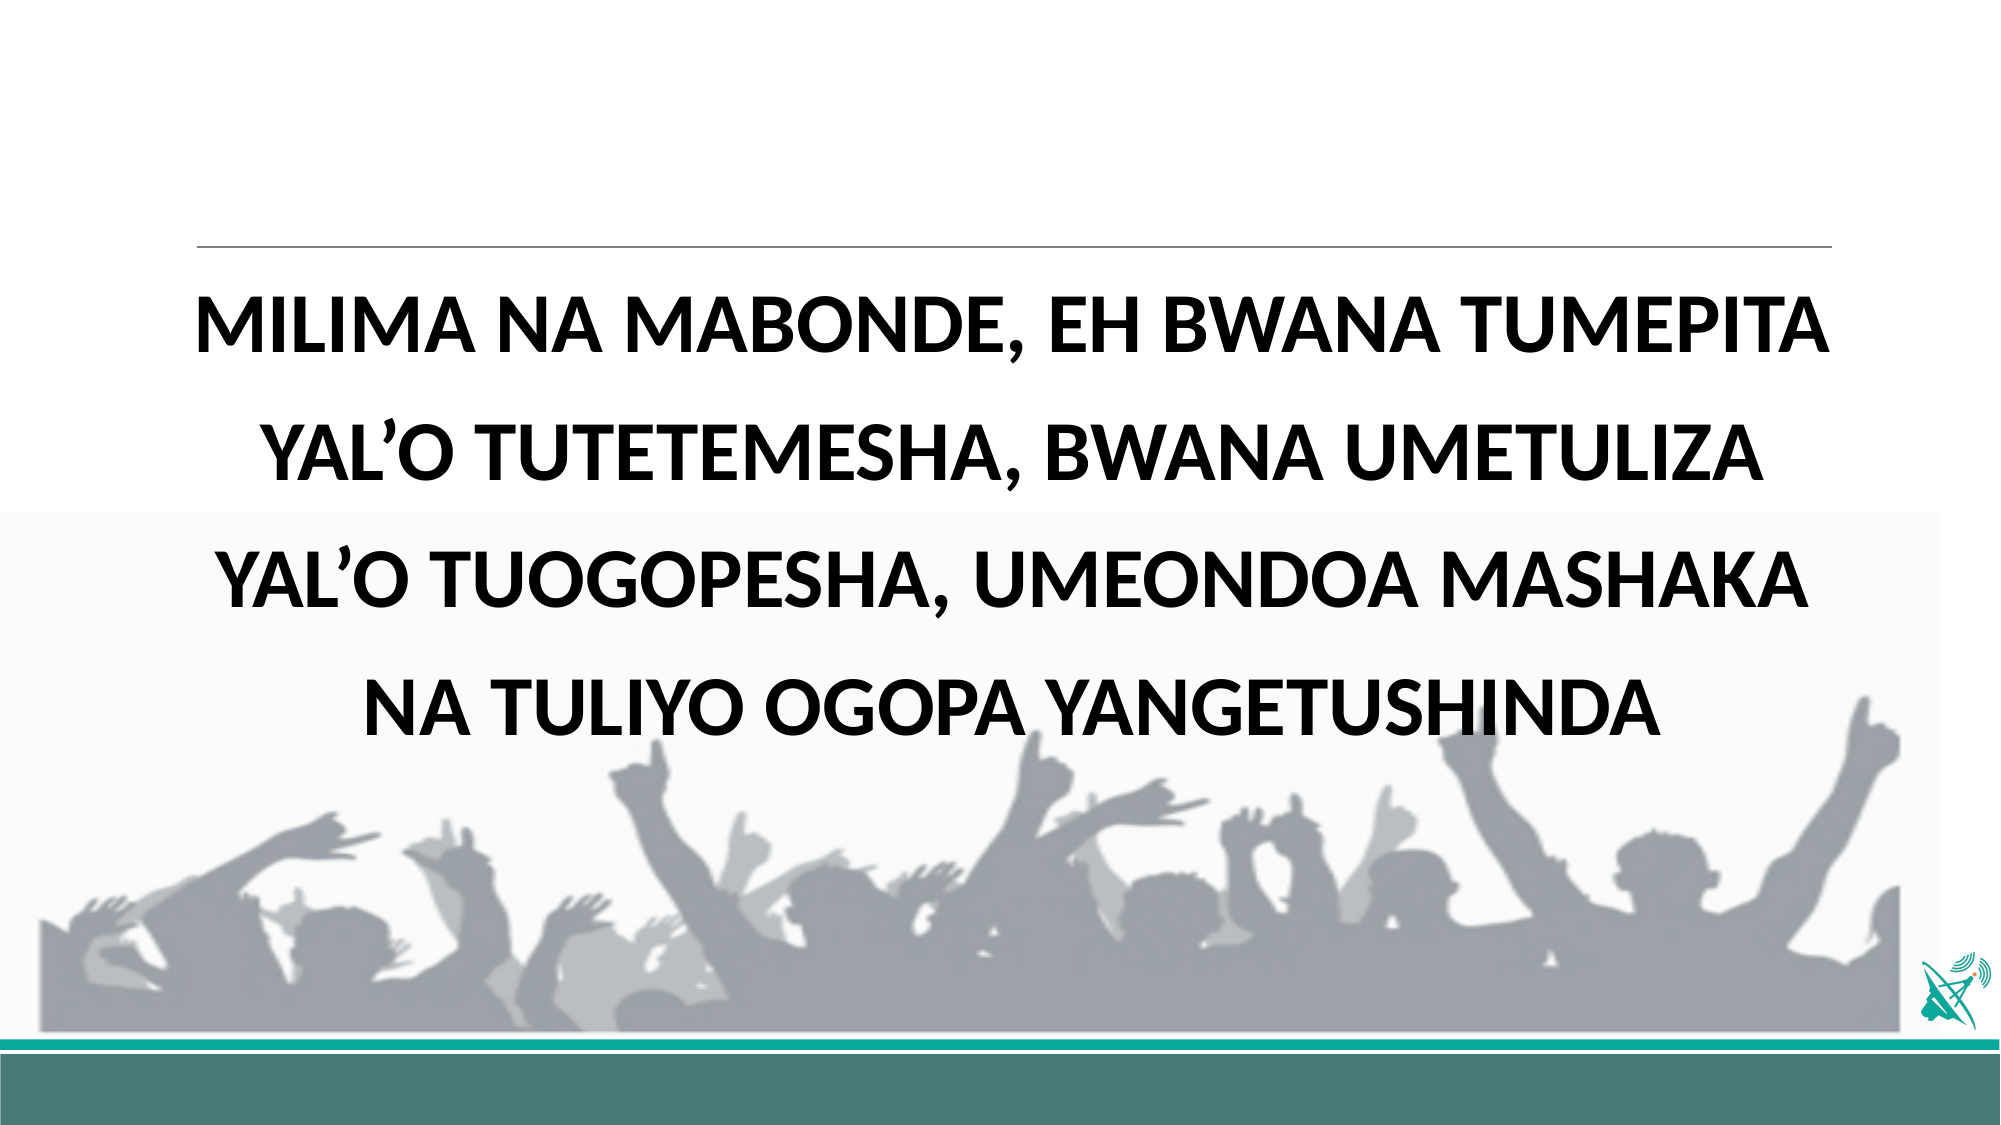

#
MILIMA NA MABONDE, EH BWANA TUMEPITA
YAL’O TUTETEMESHA, BWANA UMETULIZA
YAL’O TUOGOPESHA, UMEONDOA MASHAKA
NA TULIYO OGOPA YANGETUSHINDA